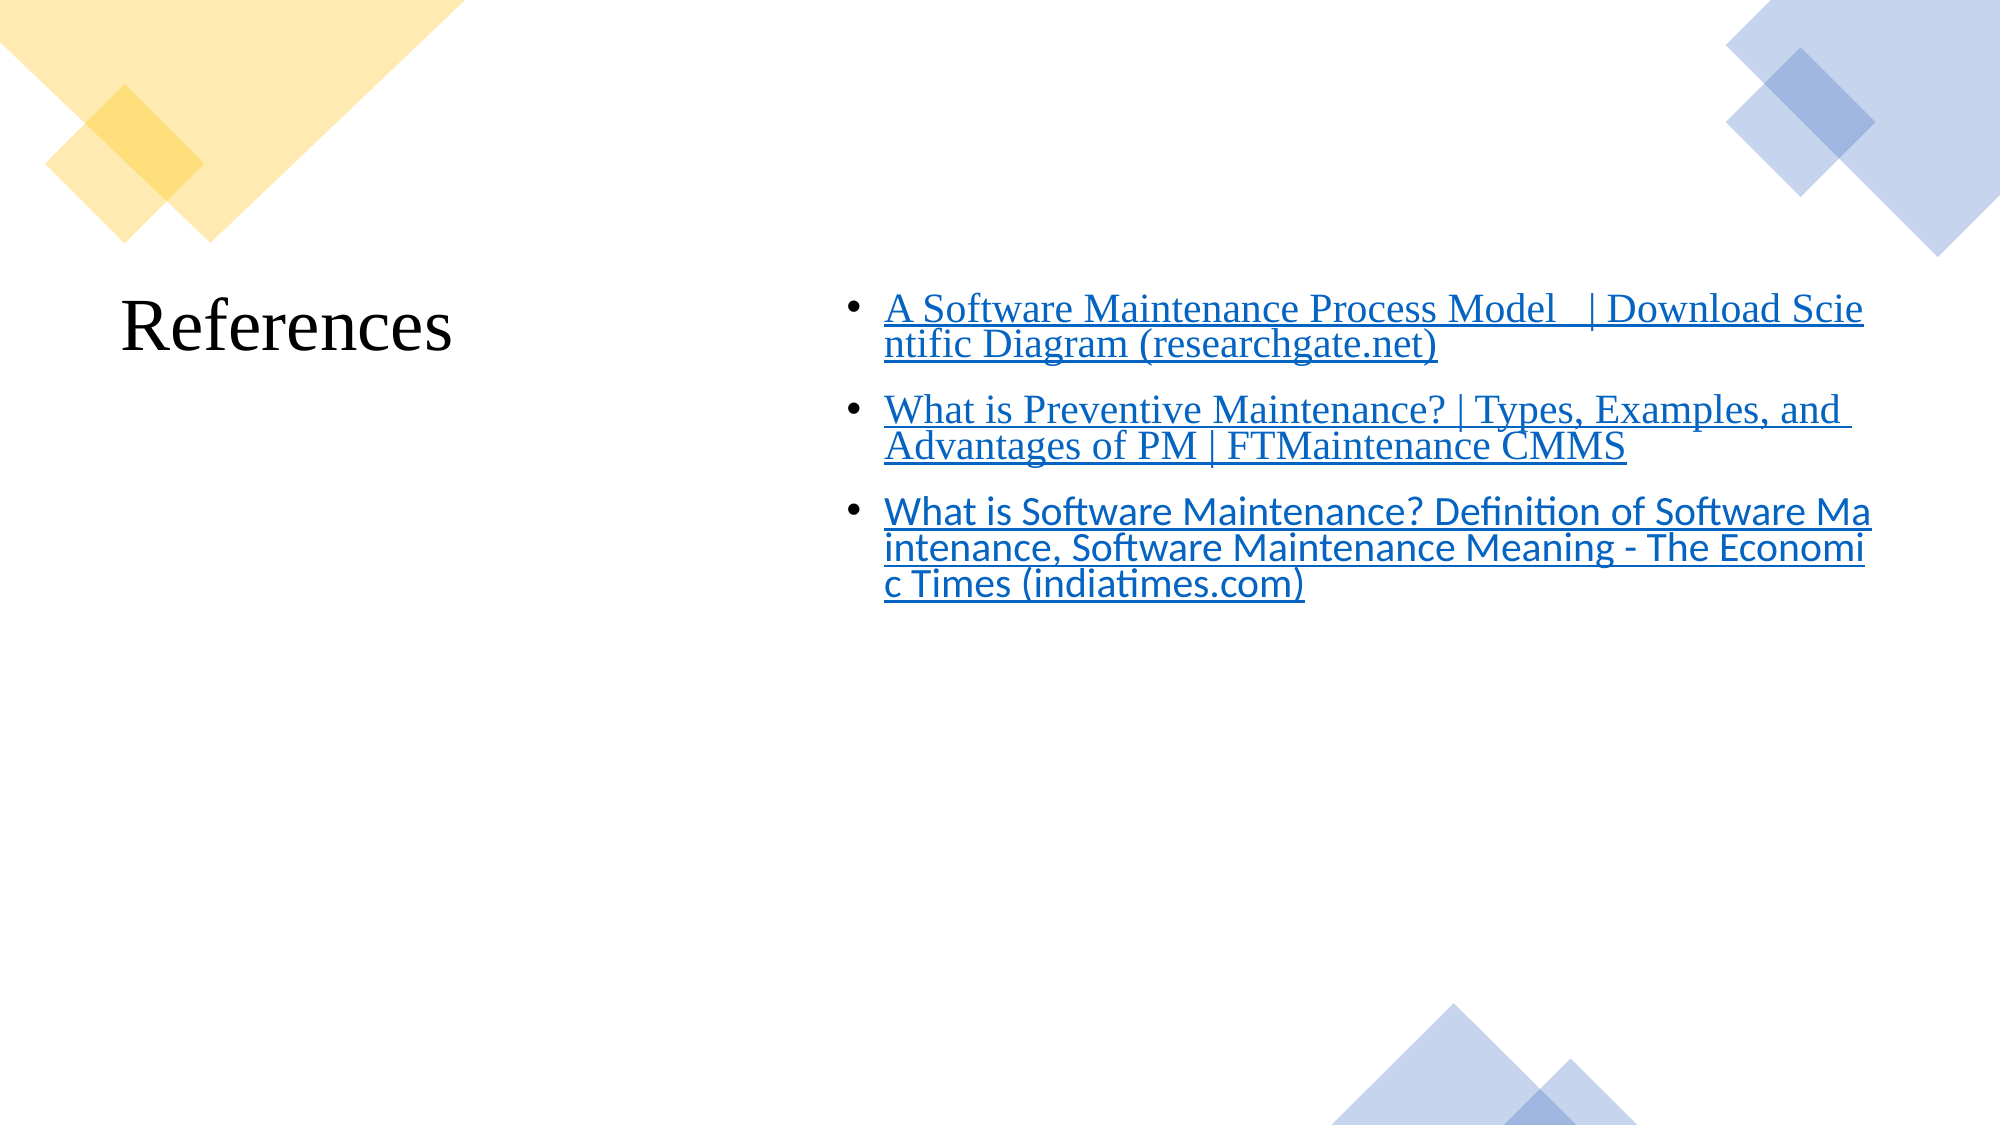

# References
A Software Maintenance Process Model   | Download Scientific Diagram (researchgate.net)
What is Preventive Maintenance? | Types, Examples, and Advantages of PM | FTMaintenance CMMS
What is Software Maintenance? Definition of Software Maintenance, Software Maintenance Meaning - The Economic Times (indiatimes.com)